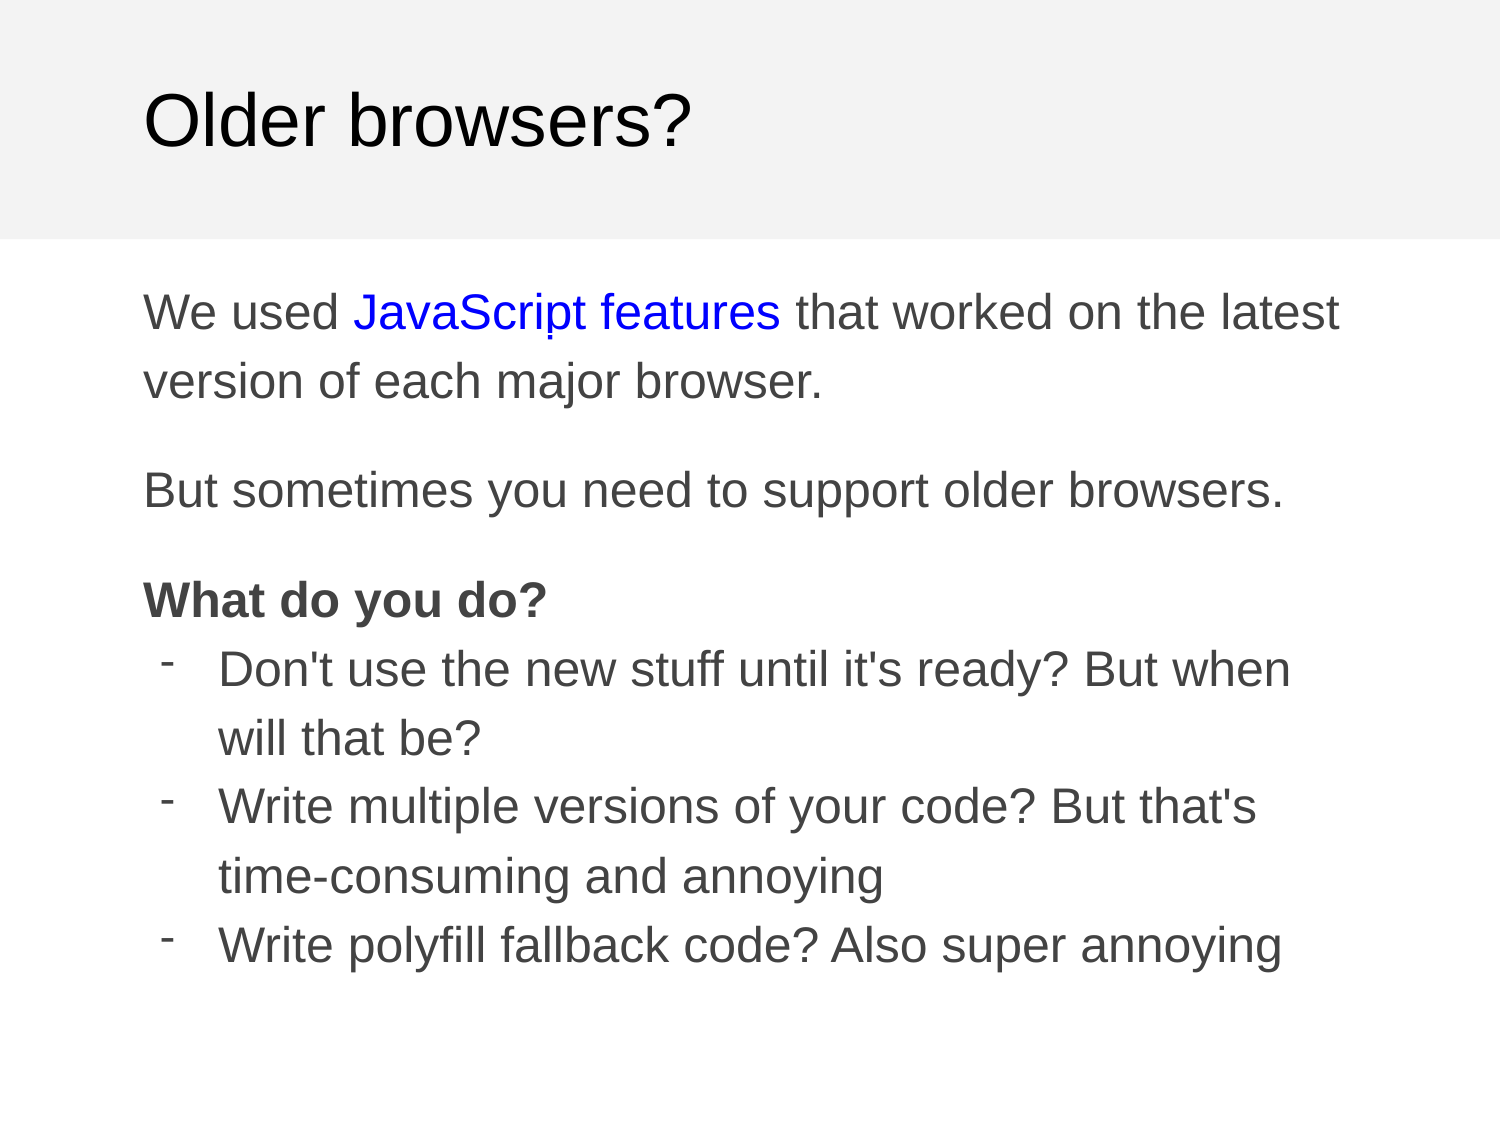

Older browsers?
We used JavaScript features that worked on the latest version of each major browser.

But sometimes you need to support older browsers.

What do you do?
Don't use the new stuff until it's ready? But when will that be?
Write multiple versions of your code? But that's time-consuming and annoying
Write polyfill fallback code? Also super annoying